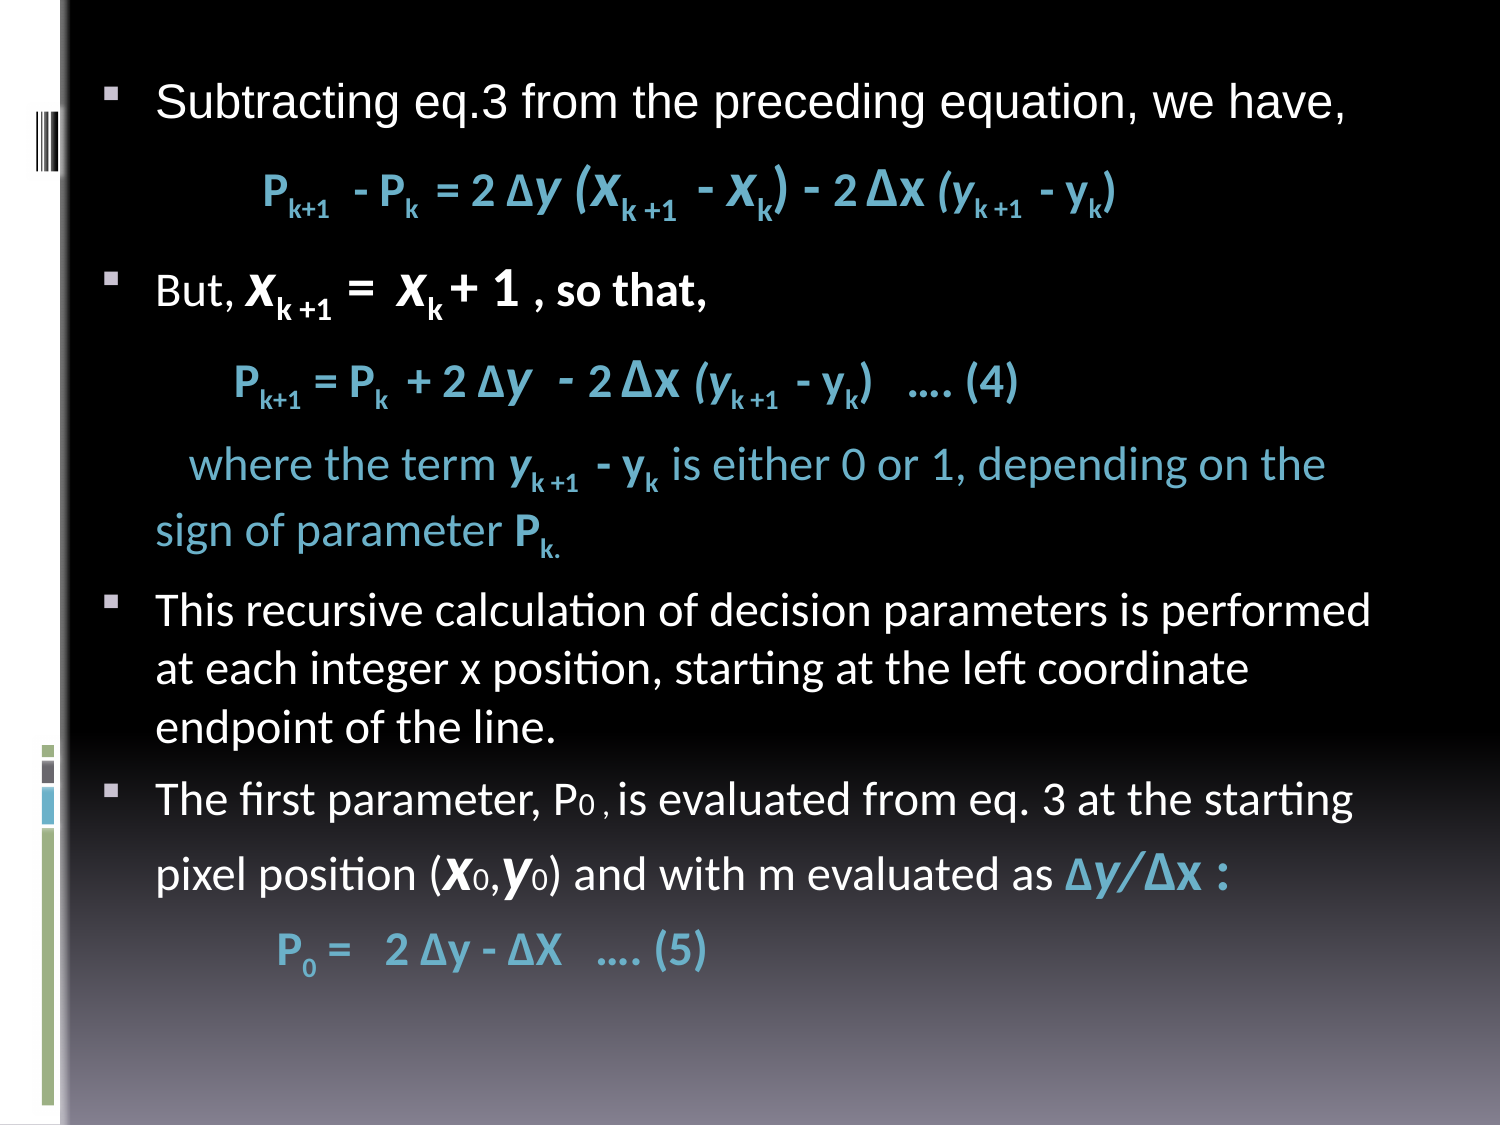

Subtracting eq.3 from the preceding equation, we have,
            Pk+1   - Pk  = 2 ∆y (xk +1  - xk) - 2 ∆x (yk +1  - yk)
But, xk +1  =  xk + 1 , so that,
           Pk+1  = Pk   + 2 ∆y  - 2 ∆x (yk +1  - yk)   …. (4)
        where the term yk +1  - yk  is either 0 or 1, depending on the sign of parameter Pk.
This recursive calculation of decision parameters is performed at each integer x position, starting at the left coordinate endpoint of the line.
The first parameter, P0 , is evaluated from eq. 3 at the starting pixel position (x0,y0) and with m evaluated as ∆y/∆x :
                P0 =   2 ∆y - ∆X   …. (5)